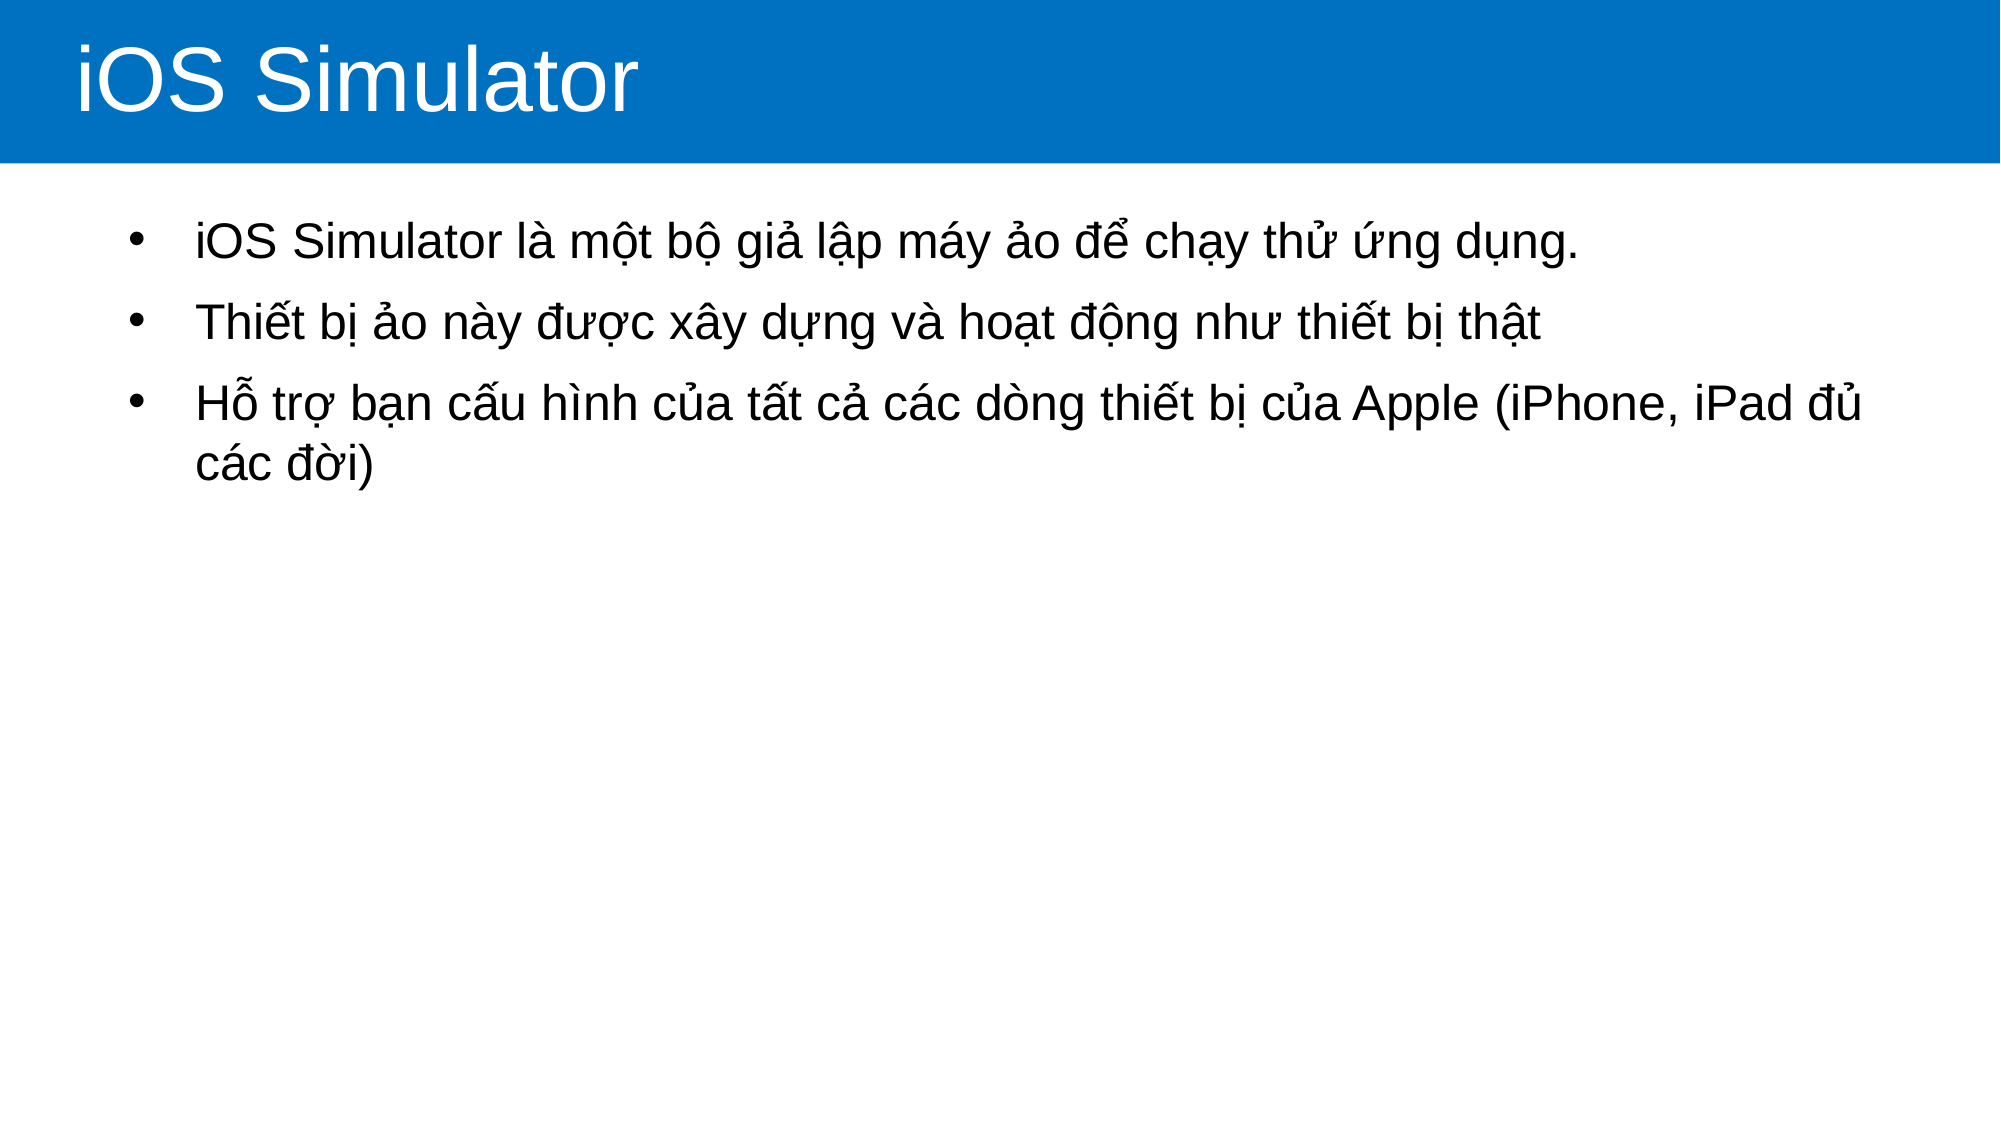

# iOS Simulator
iOS Simulator là một bộ giả lập máy ảo để chạy thử ứng dụng.
Thiết bị ảo này được xây dựng và hoạt động như thiết bị thật
Hỗ trợ bạn cấu hình của tất cả các dòng thiết bị của Apple (iPhone, iPad đủ các đời)